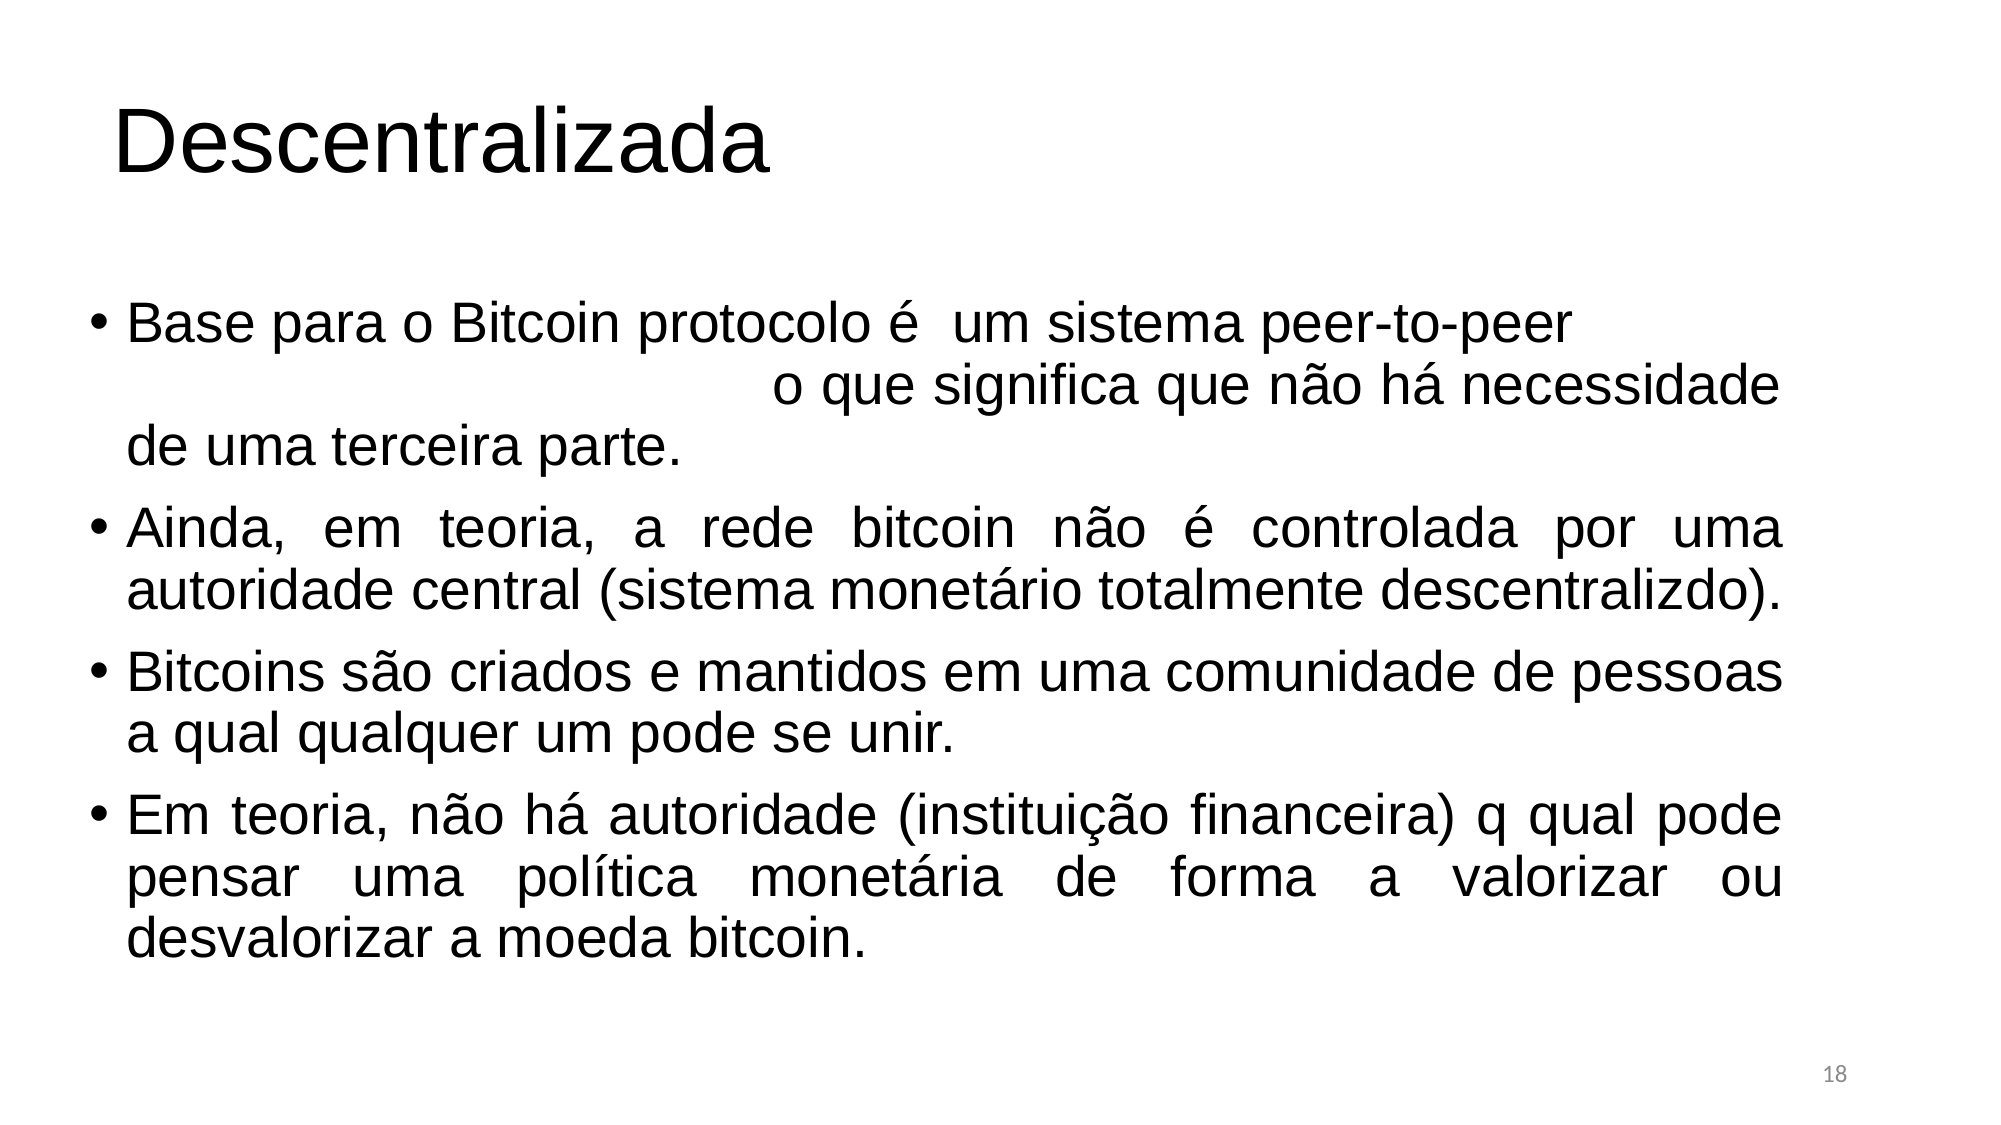

Descentralizada
Base para o Bitcoin protocolo é  um sistema peer-to-peer                                                    o que significa que não há necessidade de uma terceira parte.
Ainda, em teoria, a rede bitcoin não é controlada por uma autoridade central (sistema monetário totalmente descentralizdo).
Bitcoins são criados e mantidos em uma comunidade de pessoas a qual qualquer um pode se unir.
Em teoria, não há autoridade (instituição financeira) q qual pode pensar uma política monetária de forma a valorizar ou desvalorizar a moeda bitcoin.

18